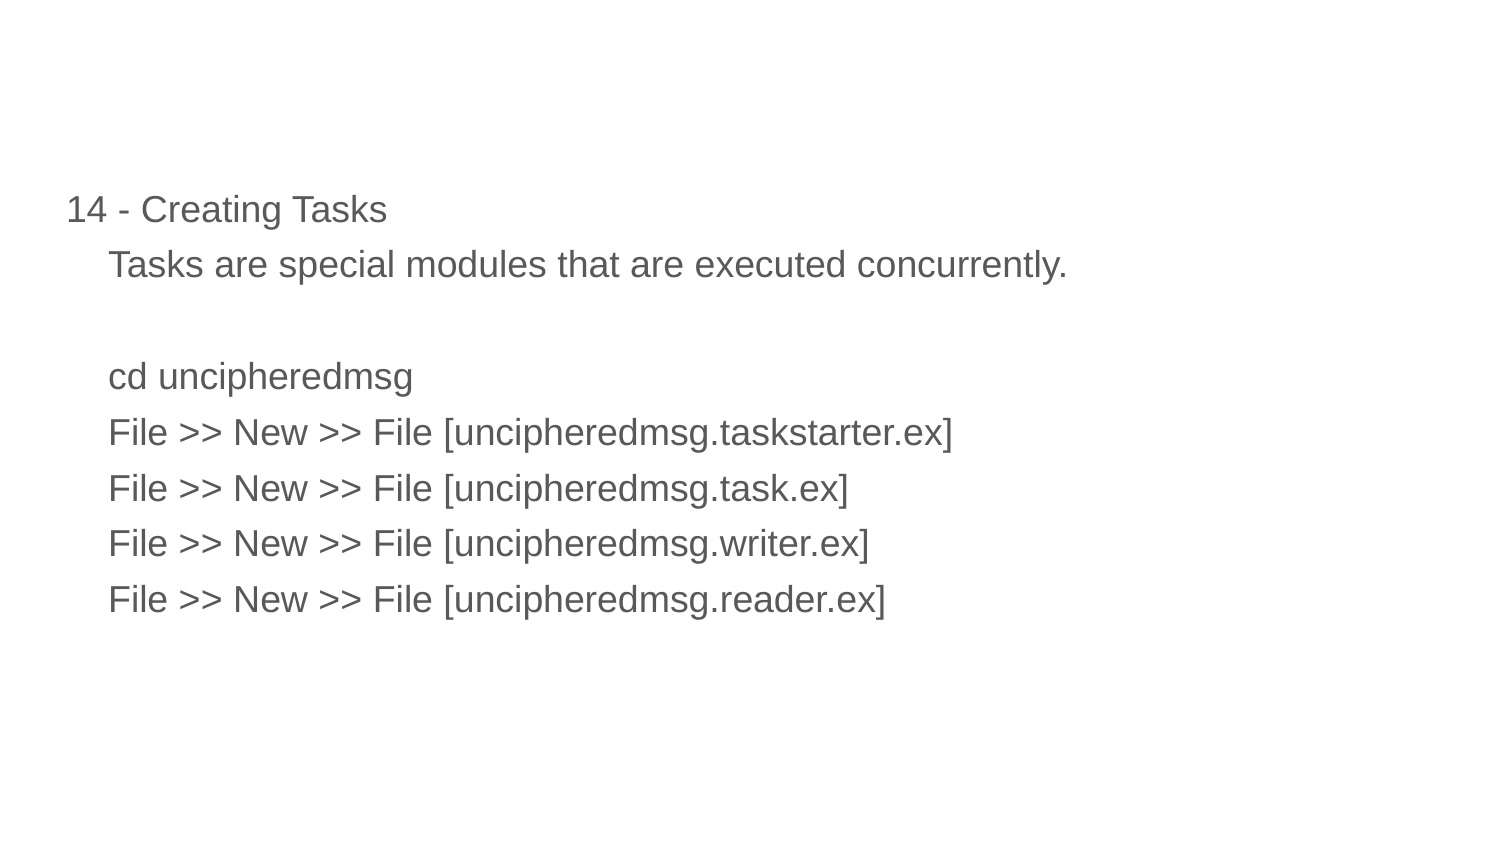

#
14 - Creating Tasks
    Tasks are special modules that are executed concurrently.

    cd uncipheredmsg
    File >> New >> File [uncipheredmsg.taskstarter.ex]
    File >> New >> File [uncipheredmsg.task.ex]
    File >> New >> File [uncipheredmsg.writer.ex]
    File >> New >> File [uncipheredmsg.reader.ex]